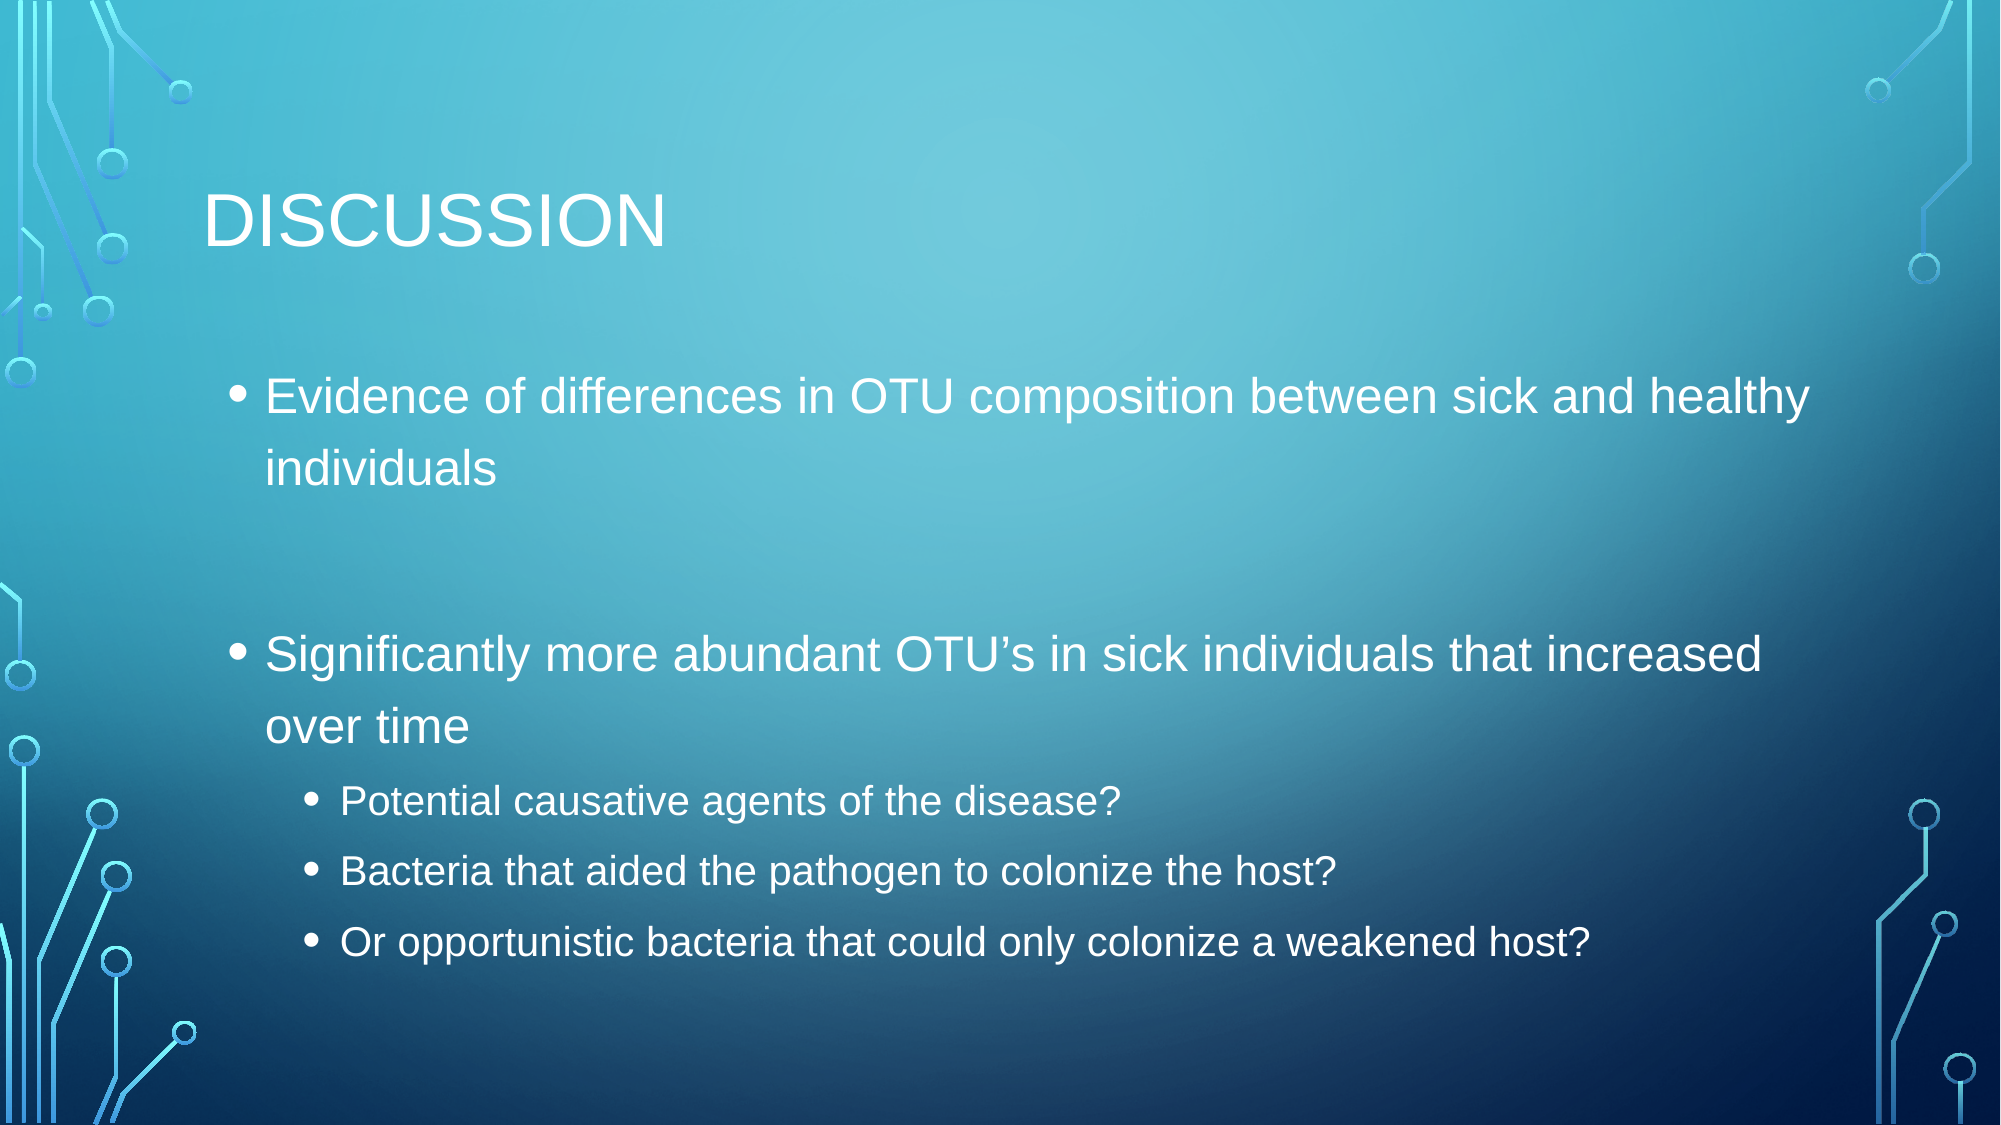

# Discussion
Evidence of differences in OTU composition between sick and healthy individuals

Significantly more abundant OTU’s in sick individuals that increased over time
Potential causative agents of the disease?
Bacteria that aided the pathogen to colonize the host?
Or opportunistic bacteria that could only colonize a weakened host?